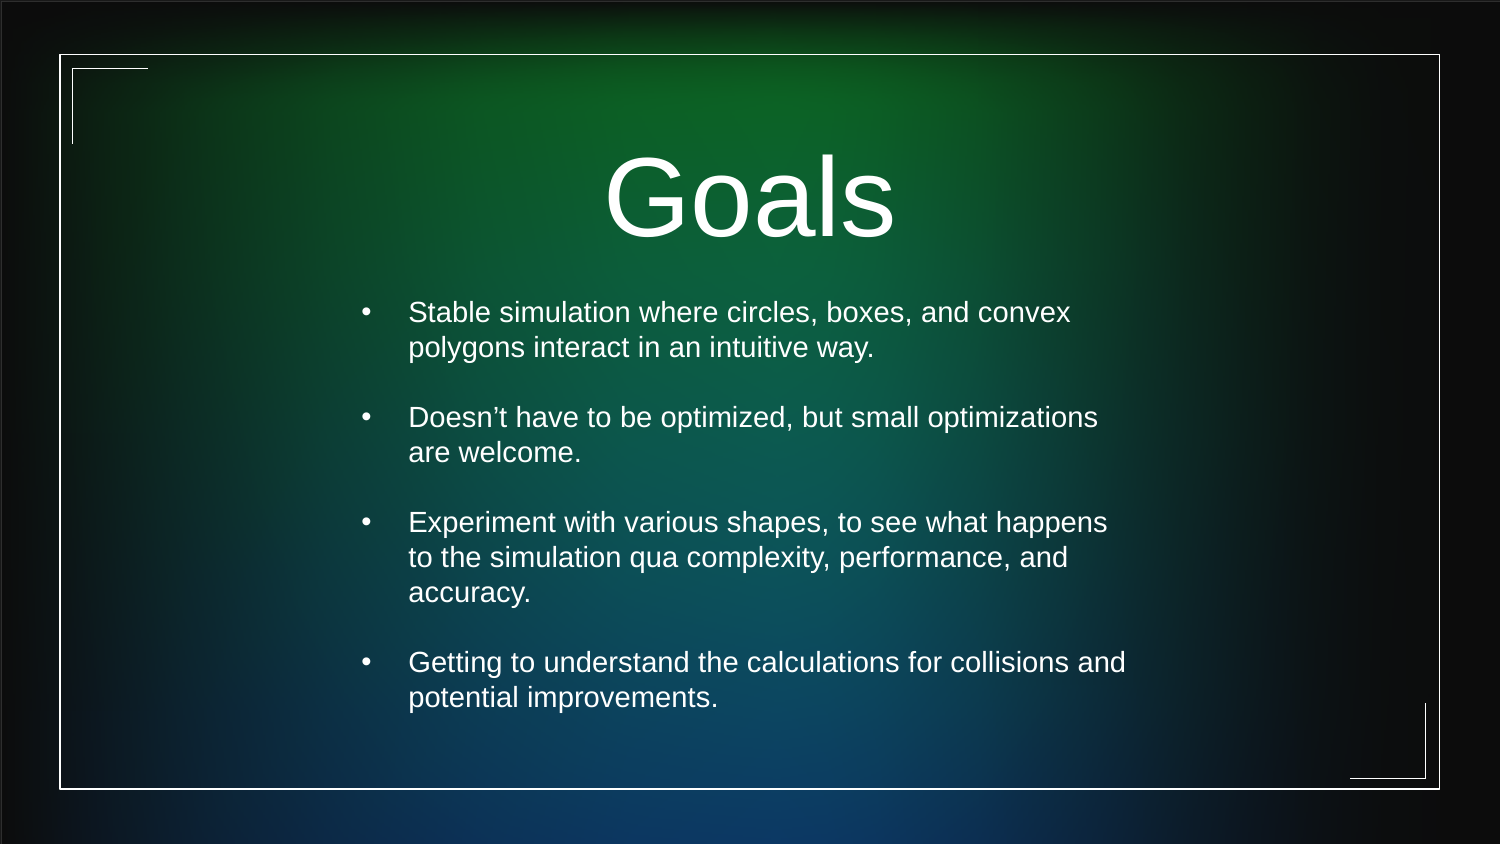

# Goals
Stable simulation where circles, boxes, and convex polygons interact in an intuitive way.
Doesn’t have to be optimized, but small optimizations are welcome.
Experiment with various shapes, to see what happens to the simulation qua complexity, performance, and accuracy.
Getting to understand the calculations for collisions and potential improvements.